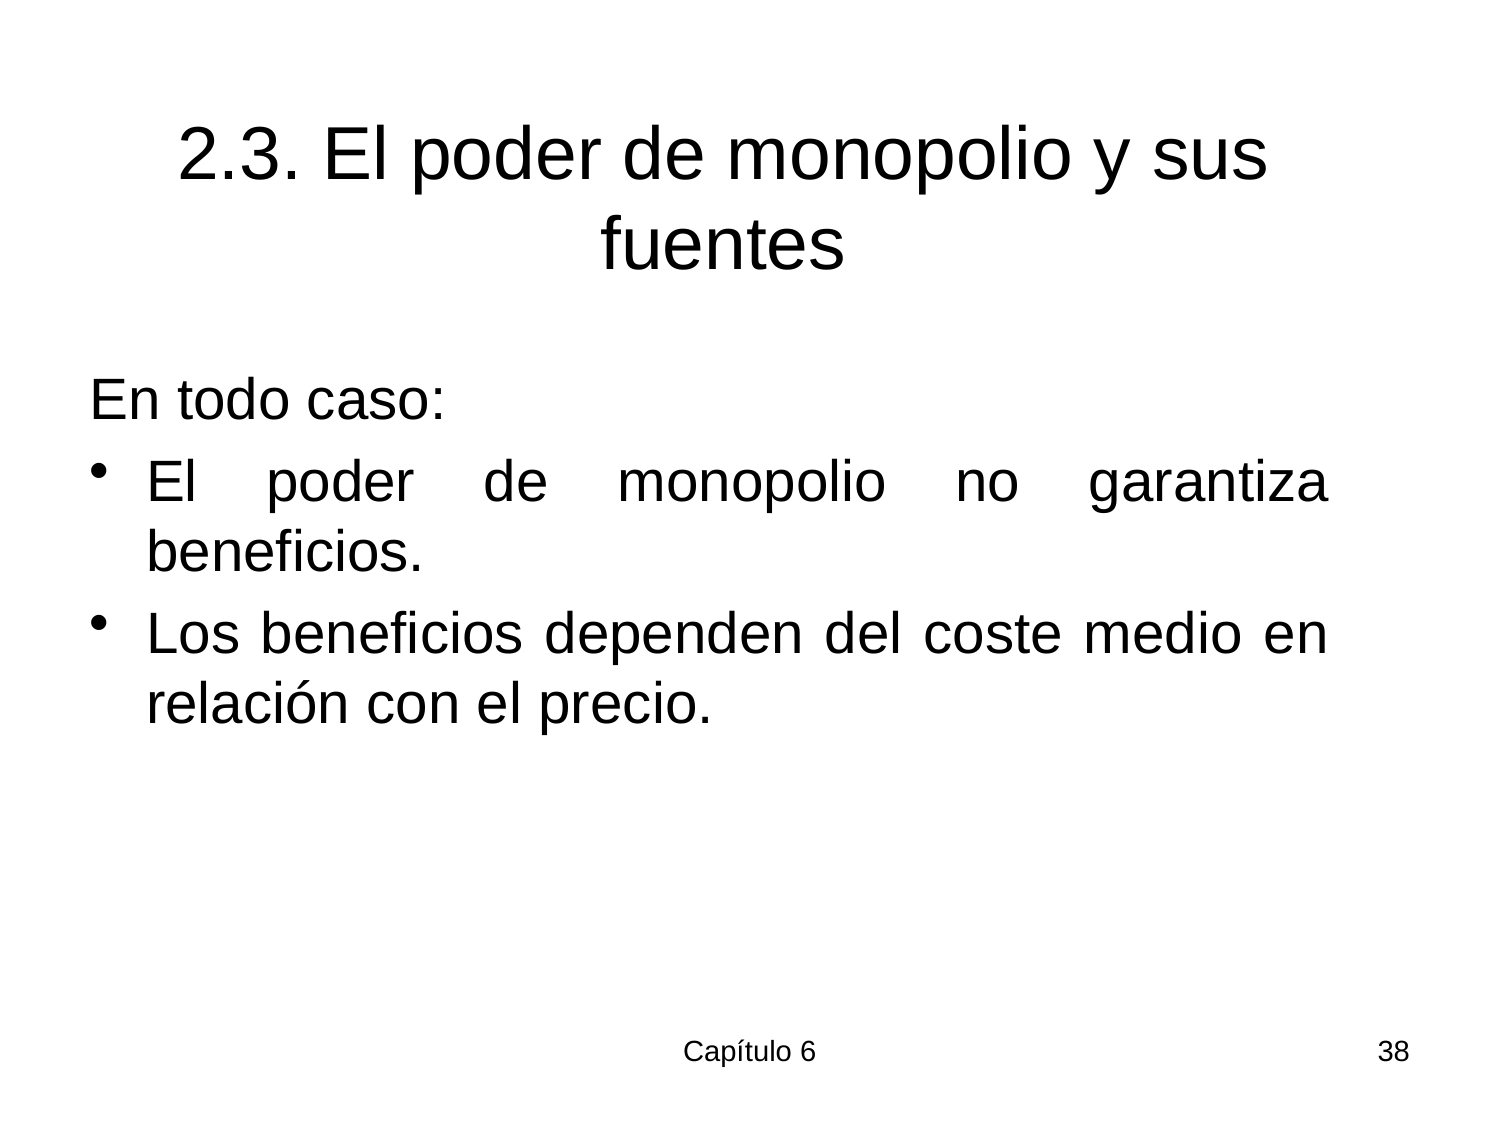

# 2.3. El poder de monopolio y sus fuentes

En todo caso:
El poder de monopolio no garantiza beneficios.
Los beneficios dependen del coste medio en relación con el precio.
Capítulo 6
38